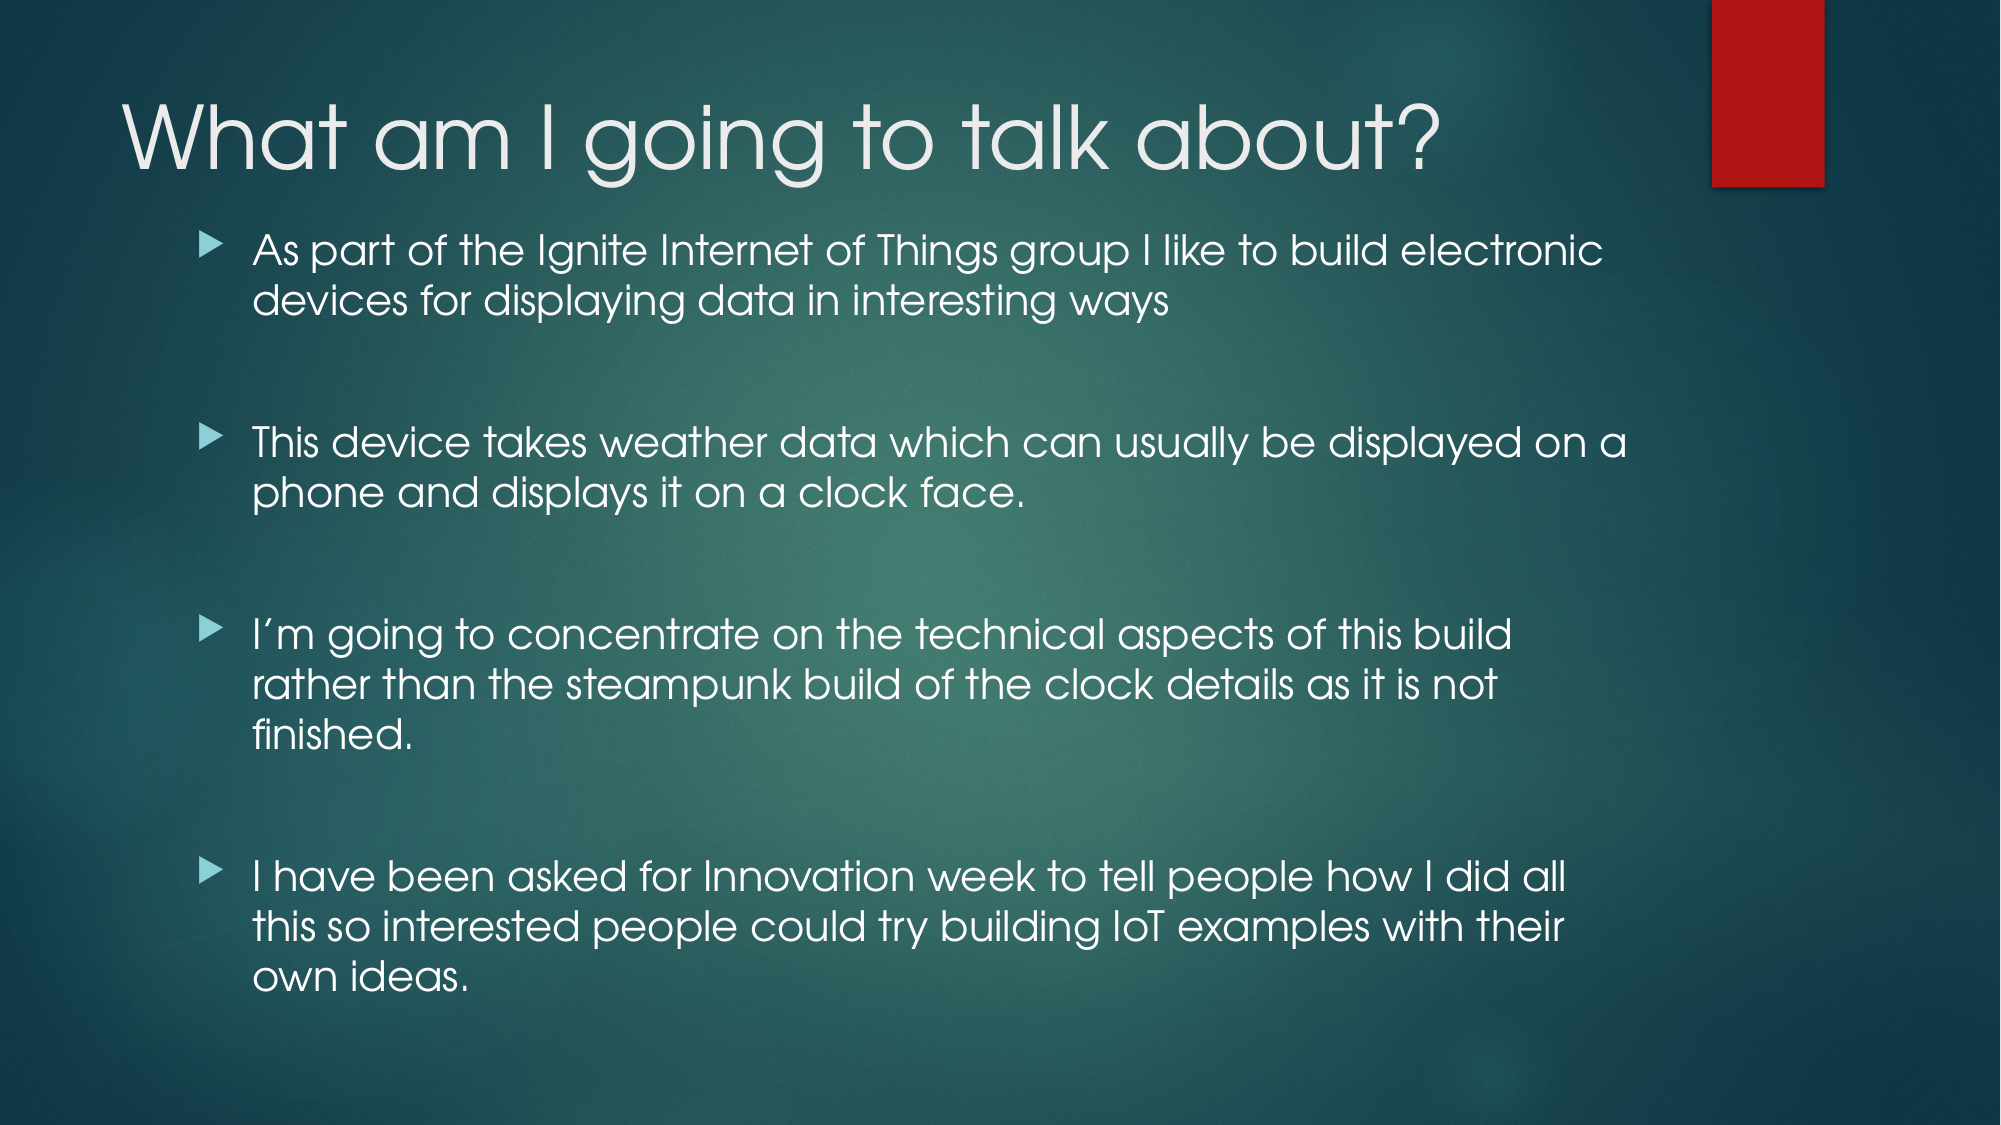

# What am I going to talk about?
As part of the Ignite Internet of Things group I like to build electronic devices for displaying data in interesting ways

This device takes weather data which can usually be displayed on a phone and displays it on a clock face.

I’m going to concentrate on the technical aspects of this build rather than the steampunk build of the clock details as it is not finished.

I have been asked for Innovation week to tell people how I did all this so interested people could try building IoT examples with their own ideas.